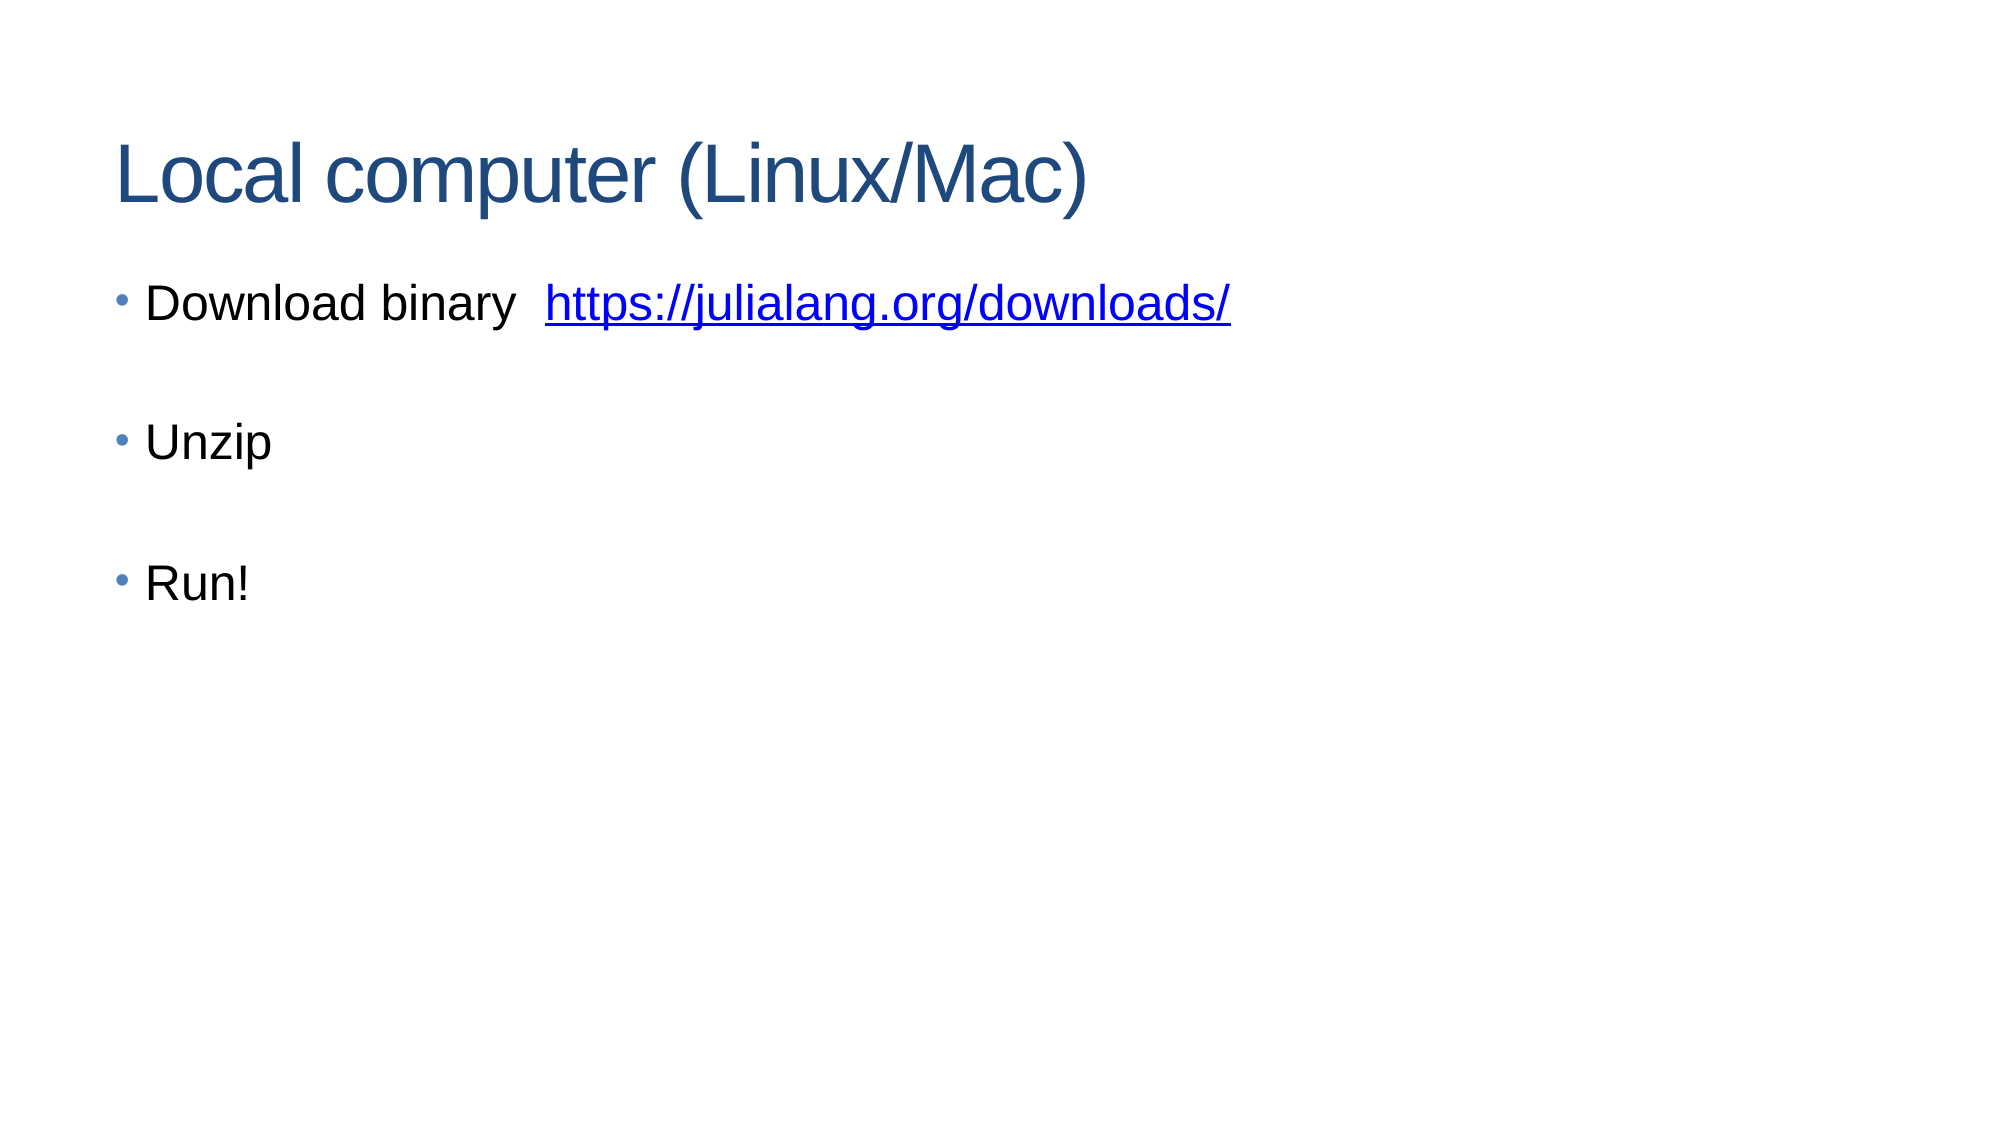

# Local computer (Linux/Mac)
Download binary  https://julialang.org/downloads/

Unzip

Run!